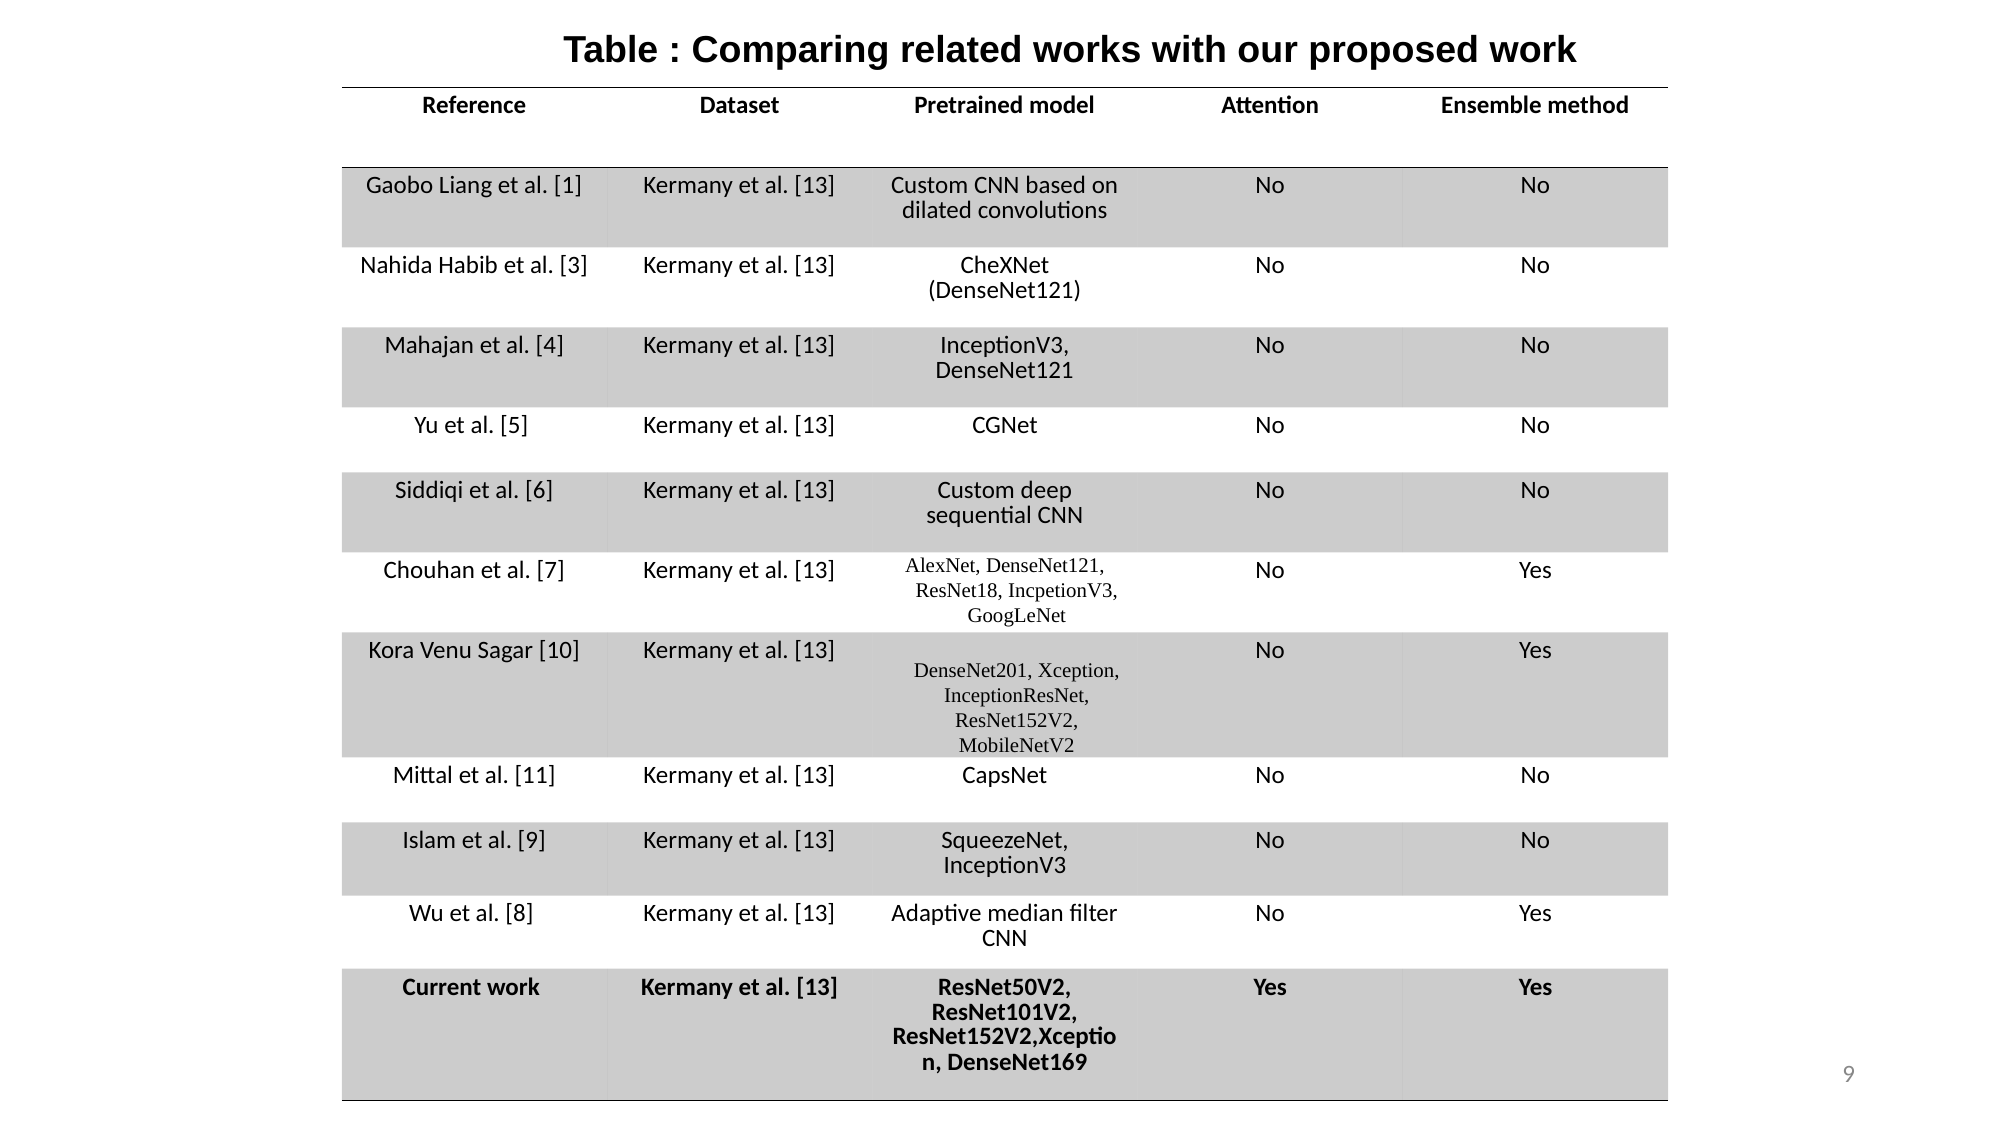

Table : Comparing related works with our proposed work
| Reference | Dataset | Pretrained model | Attention | Ensemble method |
| --- | --- | --- | --- | --- |
| Gaobo Liang et al. [1] | Kermany et al. [13] | Custom CNN based on dilated convolutions | No | No |
| Nahida Habib et al. [3] | Kermany et al. [13] | CheXNet (DenseNet121) | No | No |
| Mahajan et al. [4] | Kermany et al. [13] | InceptionV3, DenseNet121 | No | No |
| Yu et al. [5] | Kermany et al. [13] | CGNet | No | No |
| Siddiqi et al. [6] | Kermany et al. [13] | Custom deep sequential CNN | No | No |
| Chouhan et al. [7] | Kermany et al. [13] | AlexNet, DenseNet121, ResNet18, IncpetionV3, GoogLeNet | No | Yes |
| Kora Venu Sagar [10] | Kermany et al. [13] | DenseNet201, Xception, InceptionResNet, ResNet152V2, MobileNetV2 | No | Yes |
| Mittal et al. [11] | Kermany et al. [13] | CapsNet | No | No |
| Islam et al. [9] | Kermany et al. [13] | SqueezeNet, InceptionV3 | No | No |
| Wu et al. [8] | Kermany et al. [13] | Adaptive median filter CNN | No | Yes |
| Current work | Kermany et al. [13] | ResNet50V2, ResNet101V2, ResNet152V2,Xception, DenseNet169 | Yes | Yes |
9